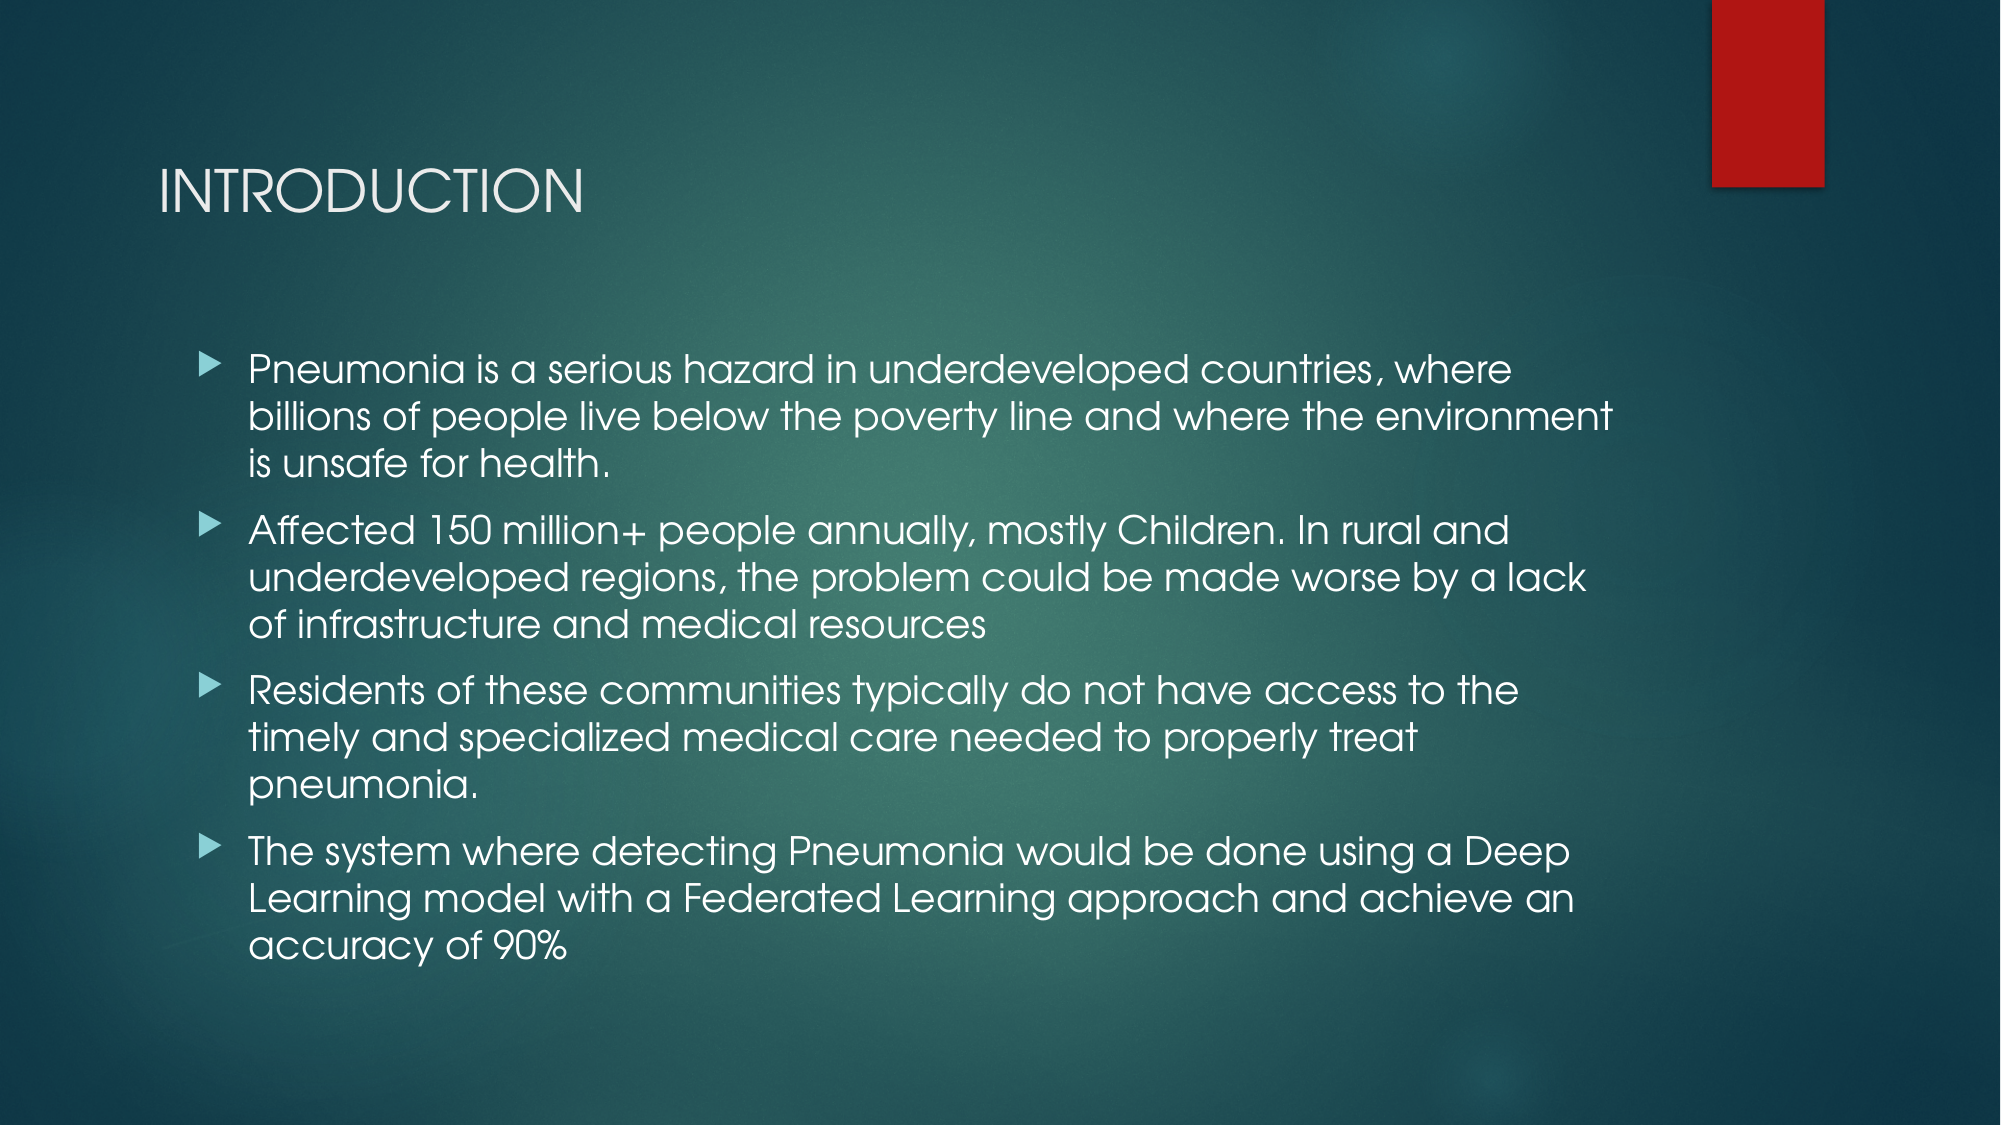

# INTRODUCTION
Pneumonia is a serious hazard in underdeveloped countries, where billions of people live below the poverty line and where the environment is unsafe for health.
Affected 150 million+ people annually, mostly Children. In rural and underdeveloped regions, the problem could be made worse by a lack of infrastructure and medical resources
Residents of these communities typically do not have access to the timely and specialized medical care needed to properly treat pneumonia.
The system where detecting Pneumonia would be done using a Deep Learning model with a Federated Learning approach and achieve an accuracy of 90%